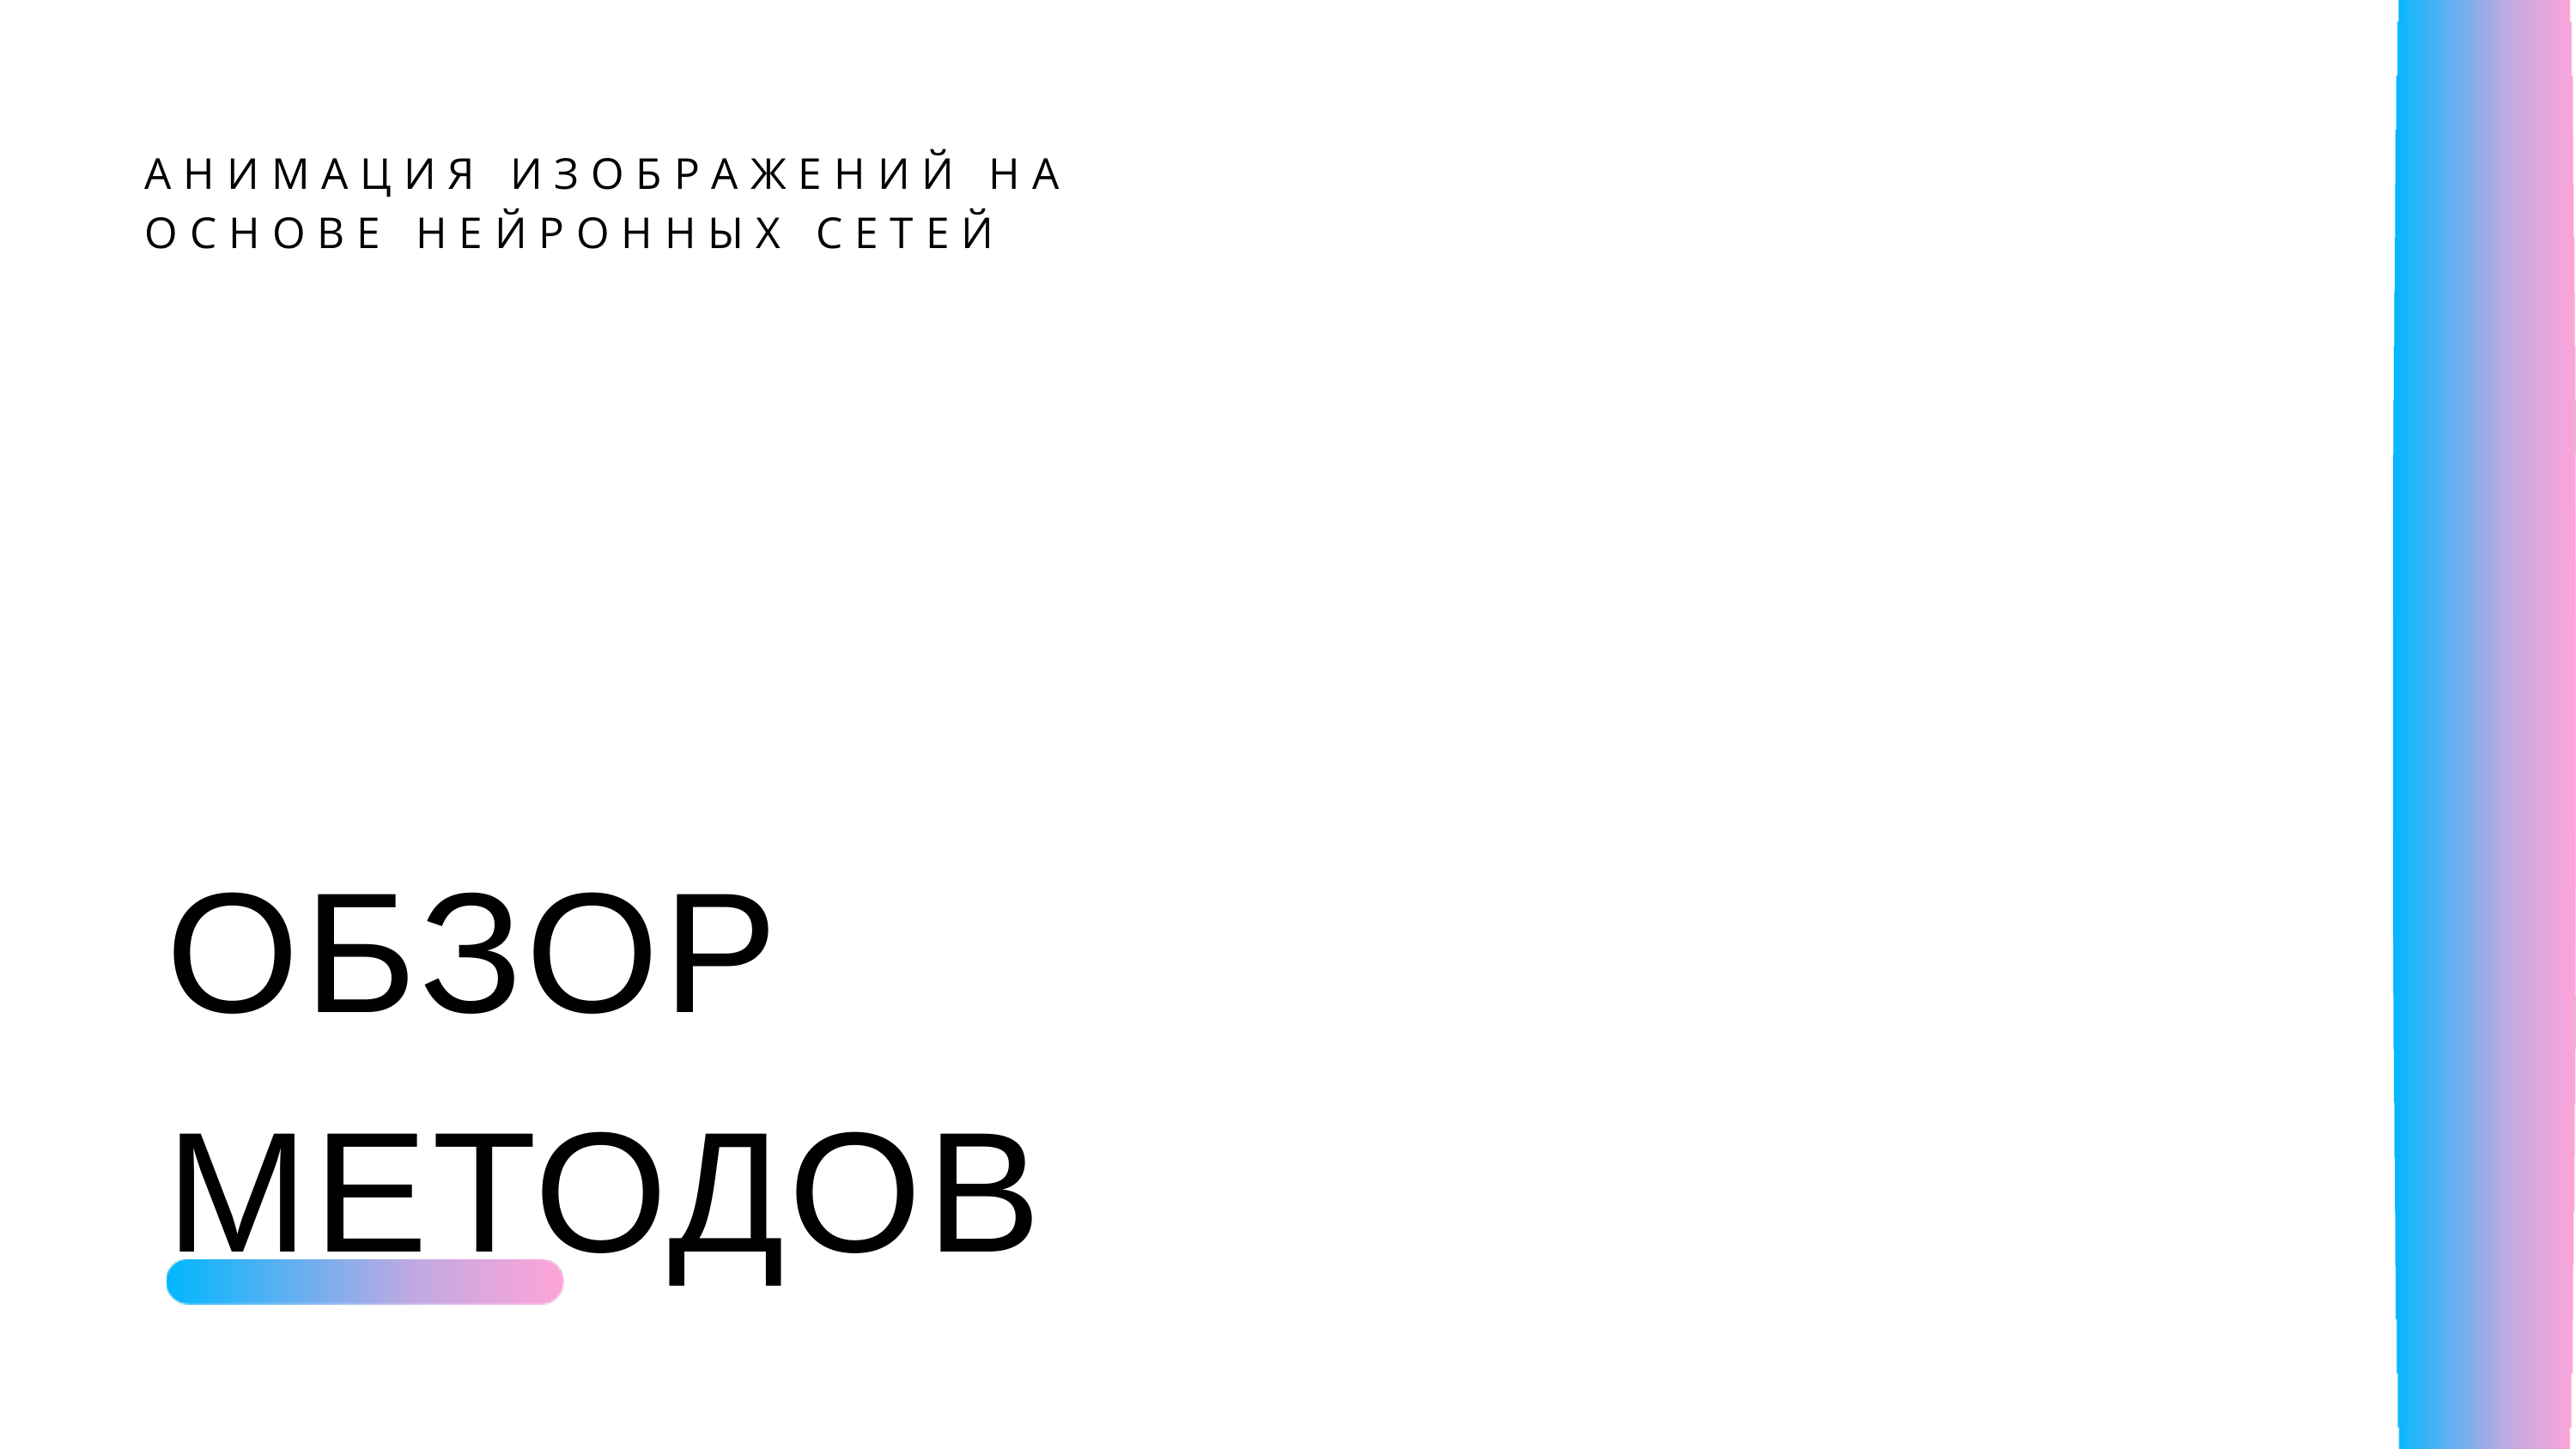

На сегодняшний день существуют несколько архитектур нейронных сетей, которые способны решать задачу анимации изображений по заданному видео.

Во-первых, это проект X2Face, представленный в 2018 году некоторыми исследователями из Оксфорда и компании  Visual Geometry Group. Это один из первых проектов, который смог доказать, что в принципе анимация изображений на основе нейронных сетей возможна!
Она позволяет управлять изображением лица, используя:
Видео;
Другие изображения;
Аудио или код позы.
Вся модель обучается self-supervised методом, то есть без ключевых точек, 3D-моделей или размеченных данных.

Во-вторых, это Monkey-Net – модель, представленная в 2019 году группой людей из итальянского университета в сотрудничестве с компанией Snap Inc.
Monkey-Net – первая модель, которая предлагает универсальный способ анимации изображений любых объектов (не только лиц), основанный на обучаемых ключевых точках и модели движения, получаемой напрямую из видео. Она также работает в self-supervised режиме – не требует разметки или заранее заданных keypoints.

В-третьих, проект 2020 года – First Order Motion Model – это можно сказать доработка предыдущего проекта теми же людьми.
Главное отличие от предыдущих подходов (в частности, Monkey-Net) – это использование аффинных преобразований при моделировании движения, что дает более точный и качественный результат.
АНИМАЦИЯ ИЗОБРАЖЕНИЙ НА ОСНОВЕ НЕЙРОННЫХ СЕТЕЙ
X2FACE
MONKEY-NET

ОБЗОР МЕТОДОВ
FIRST ORDER MOTION MODEL